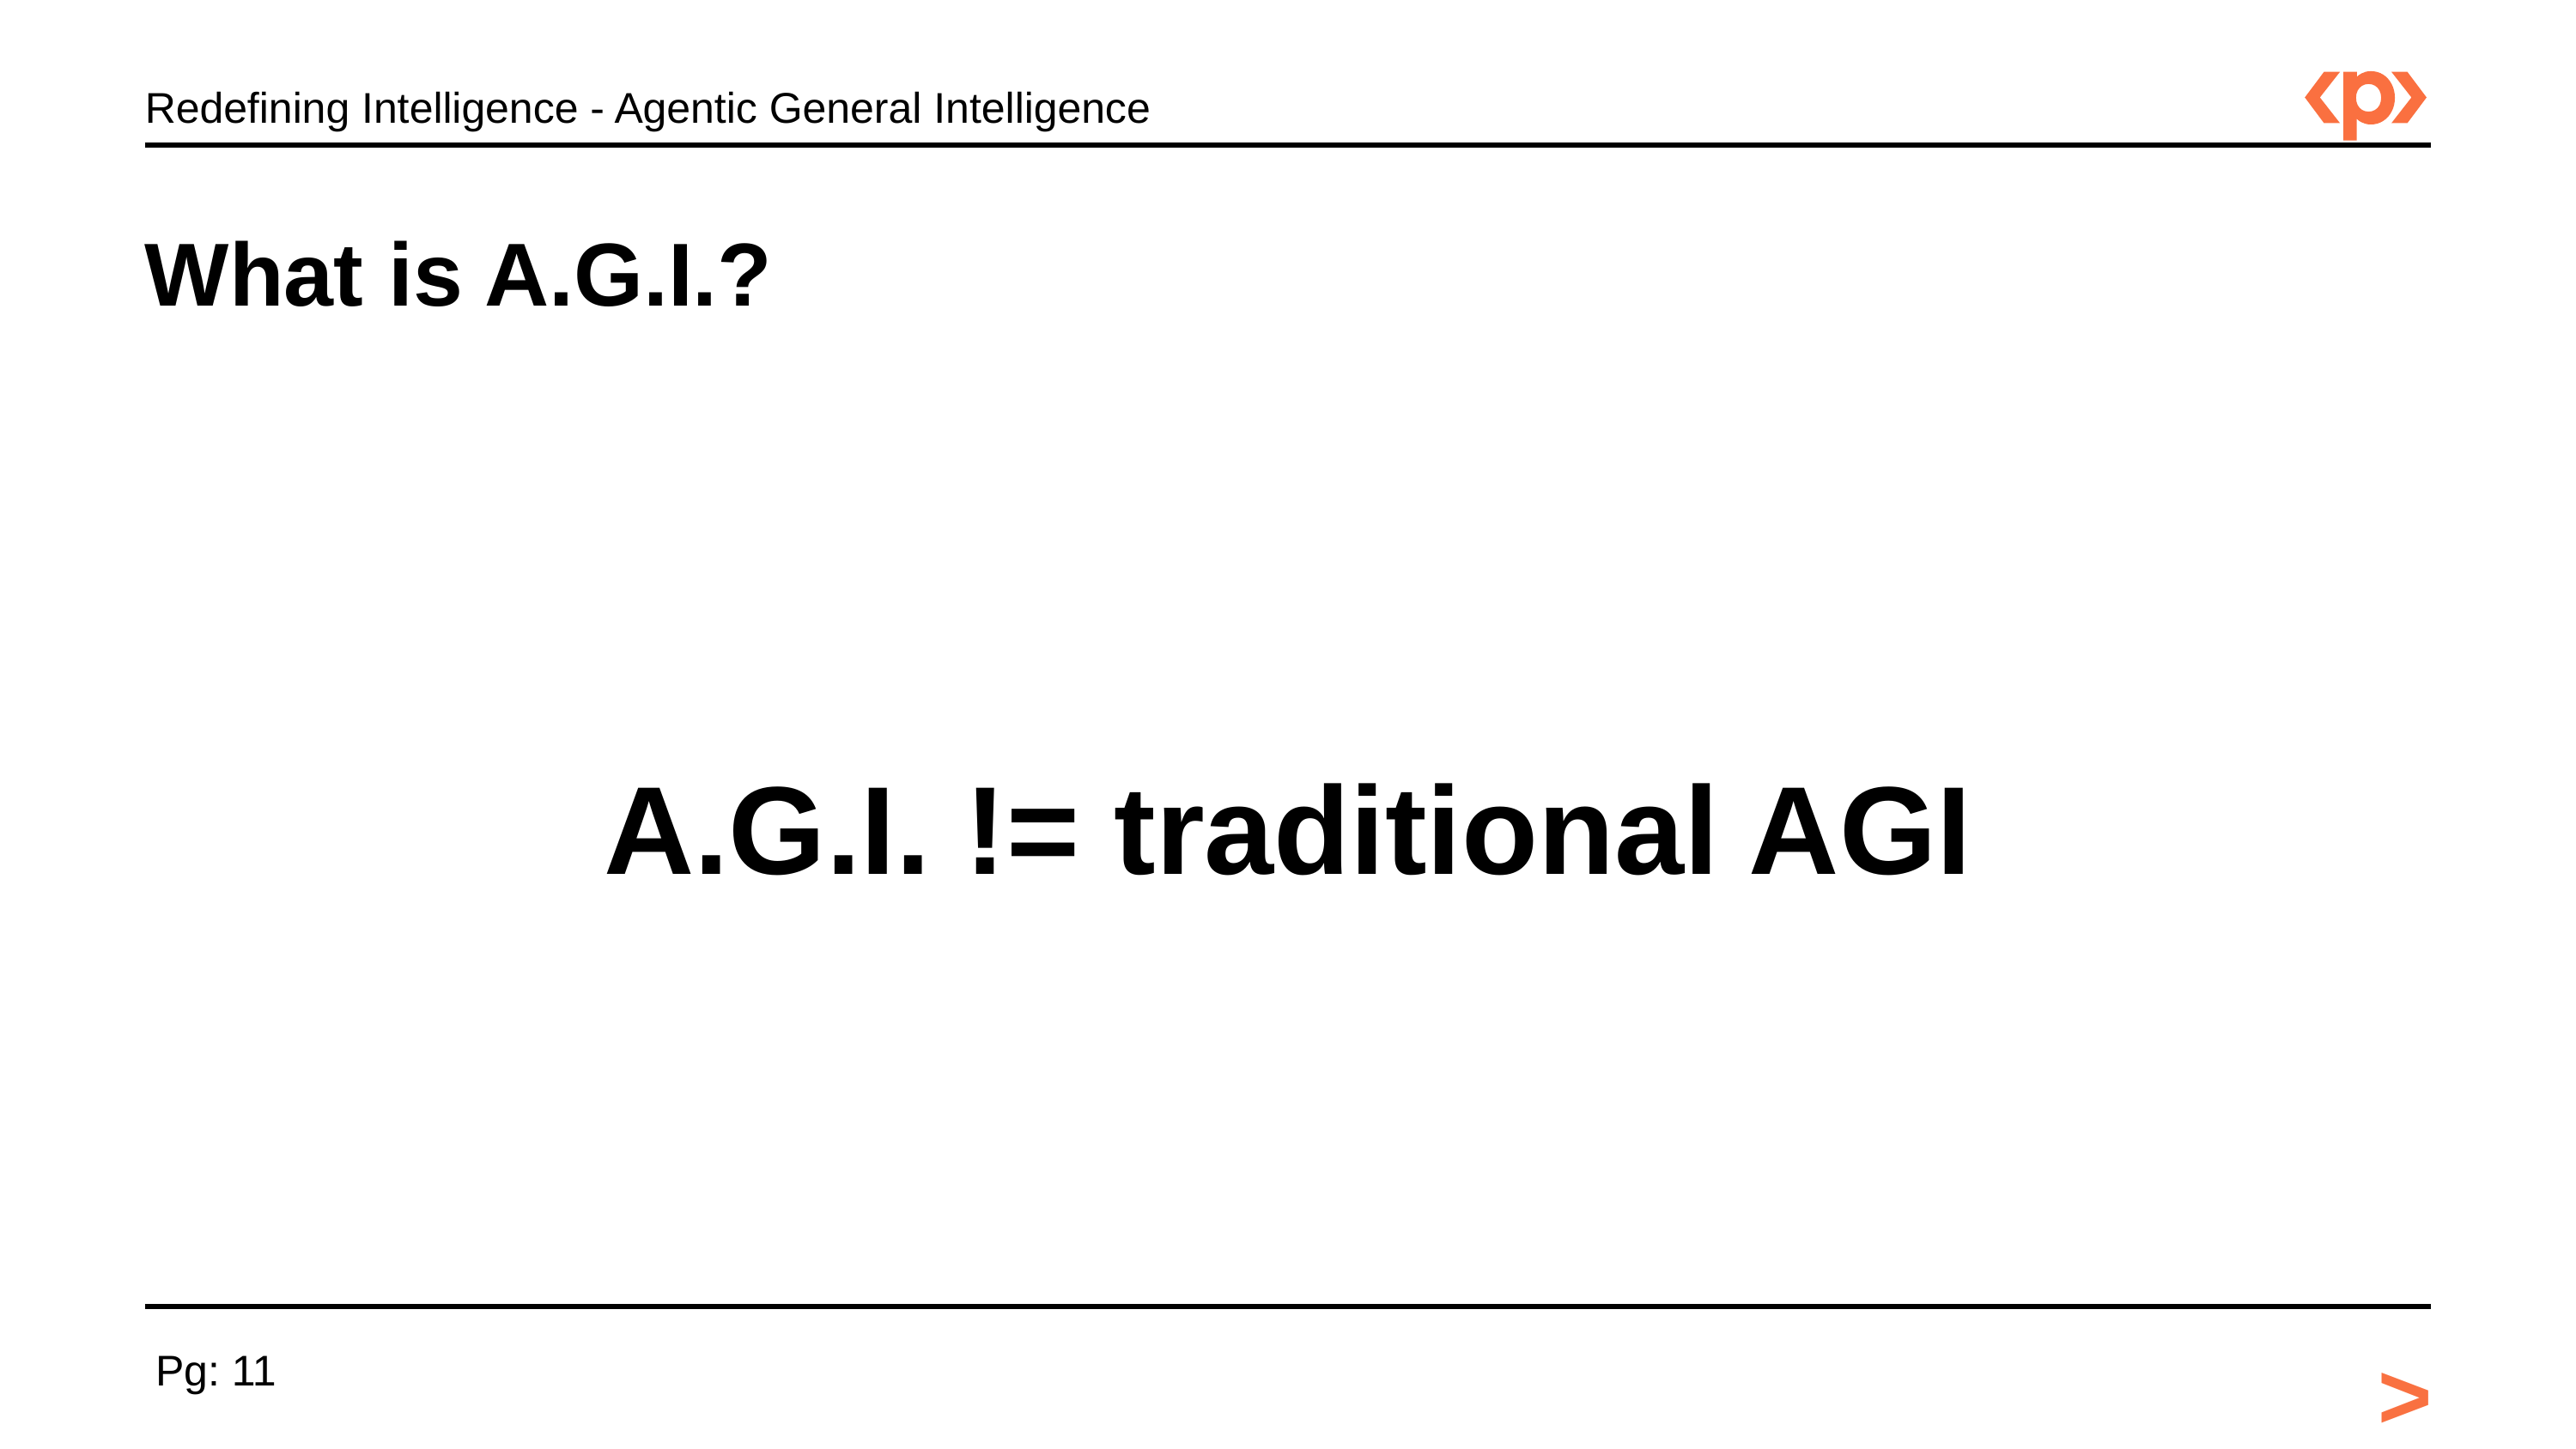

Redefining Intelligence - Agentic General Intelligence

What is A.G.I.?
A.G.I. != traditional AGI
>
Pg: 11